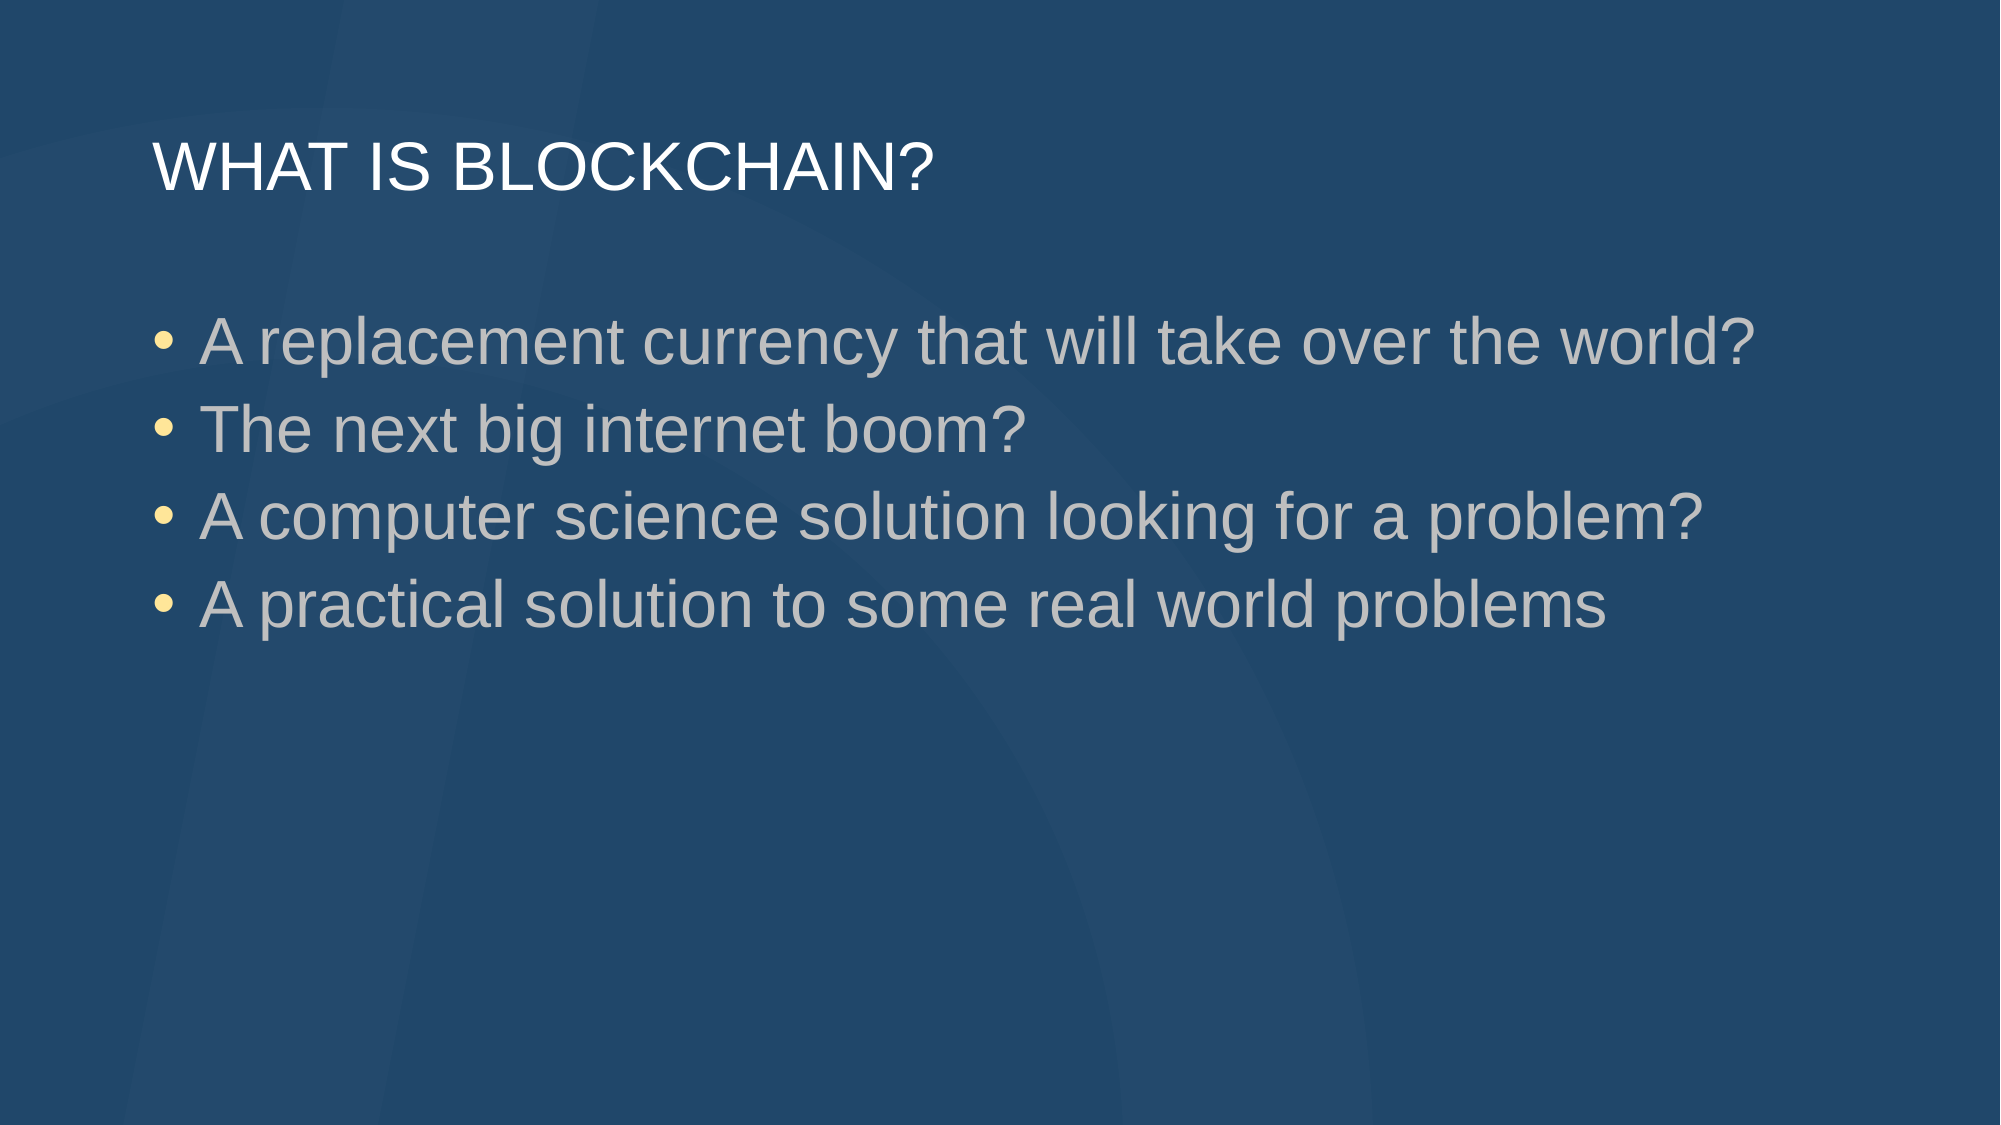

# WHAT IS BLOCKCHAIN?
 A replacement currency that will take over the world?
 The next big internet boom?
 A computer science solution looking for a problem?
 A practical solution to some real world problems